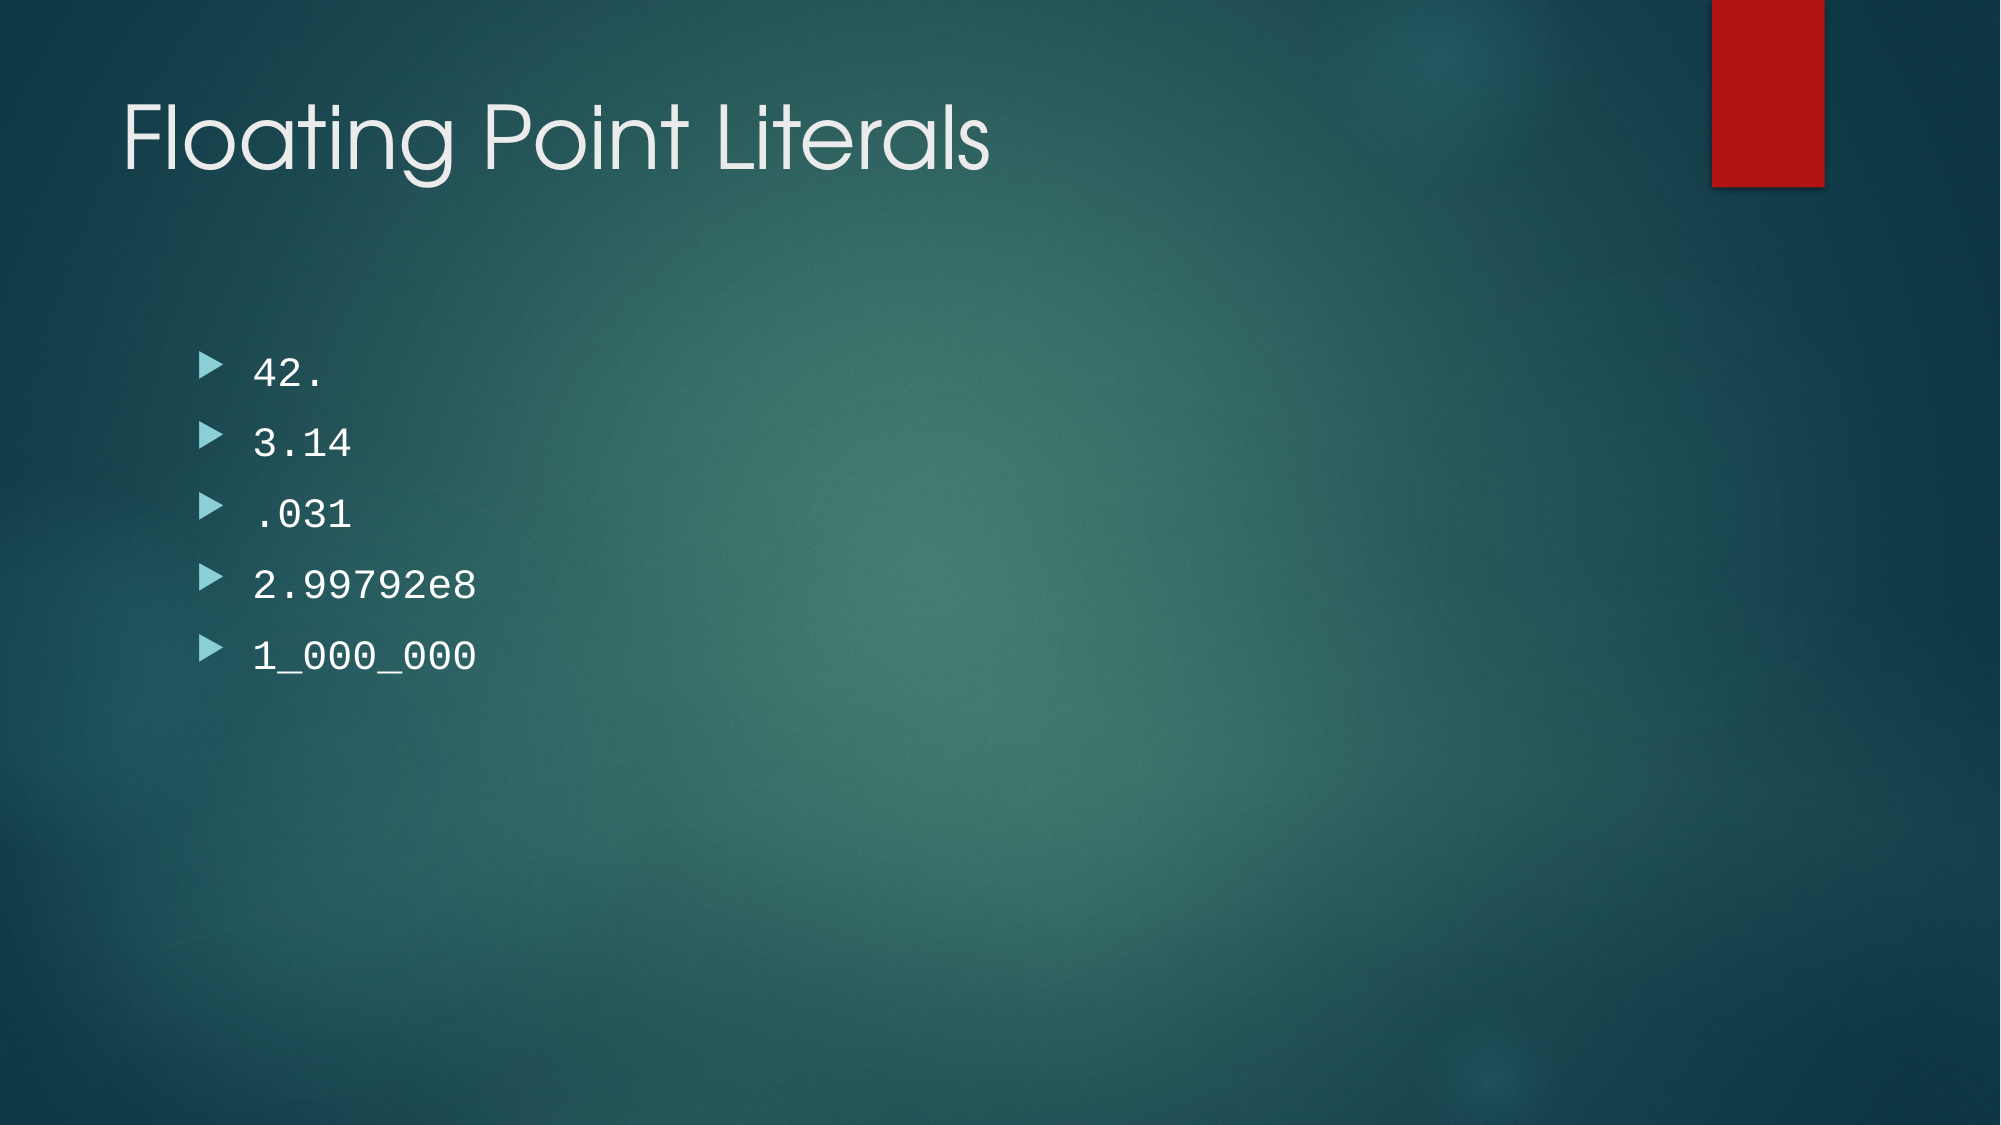

# Floating Point Literals
42.
3.14
.031
2.99792e8
1_000_000